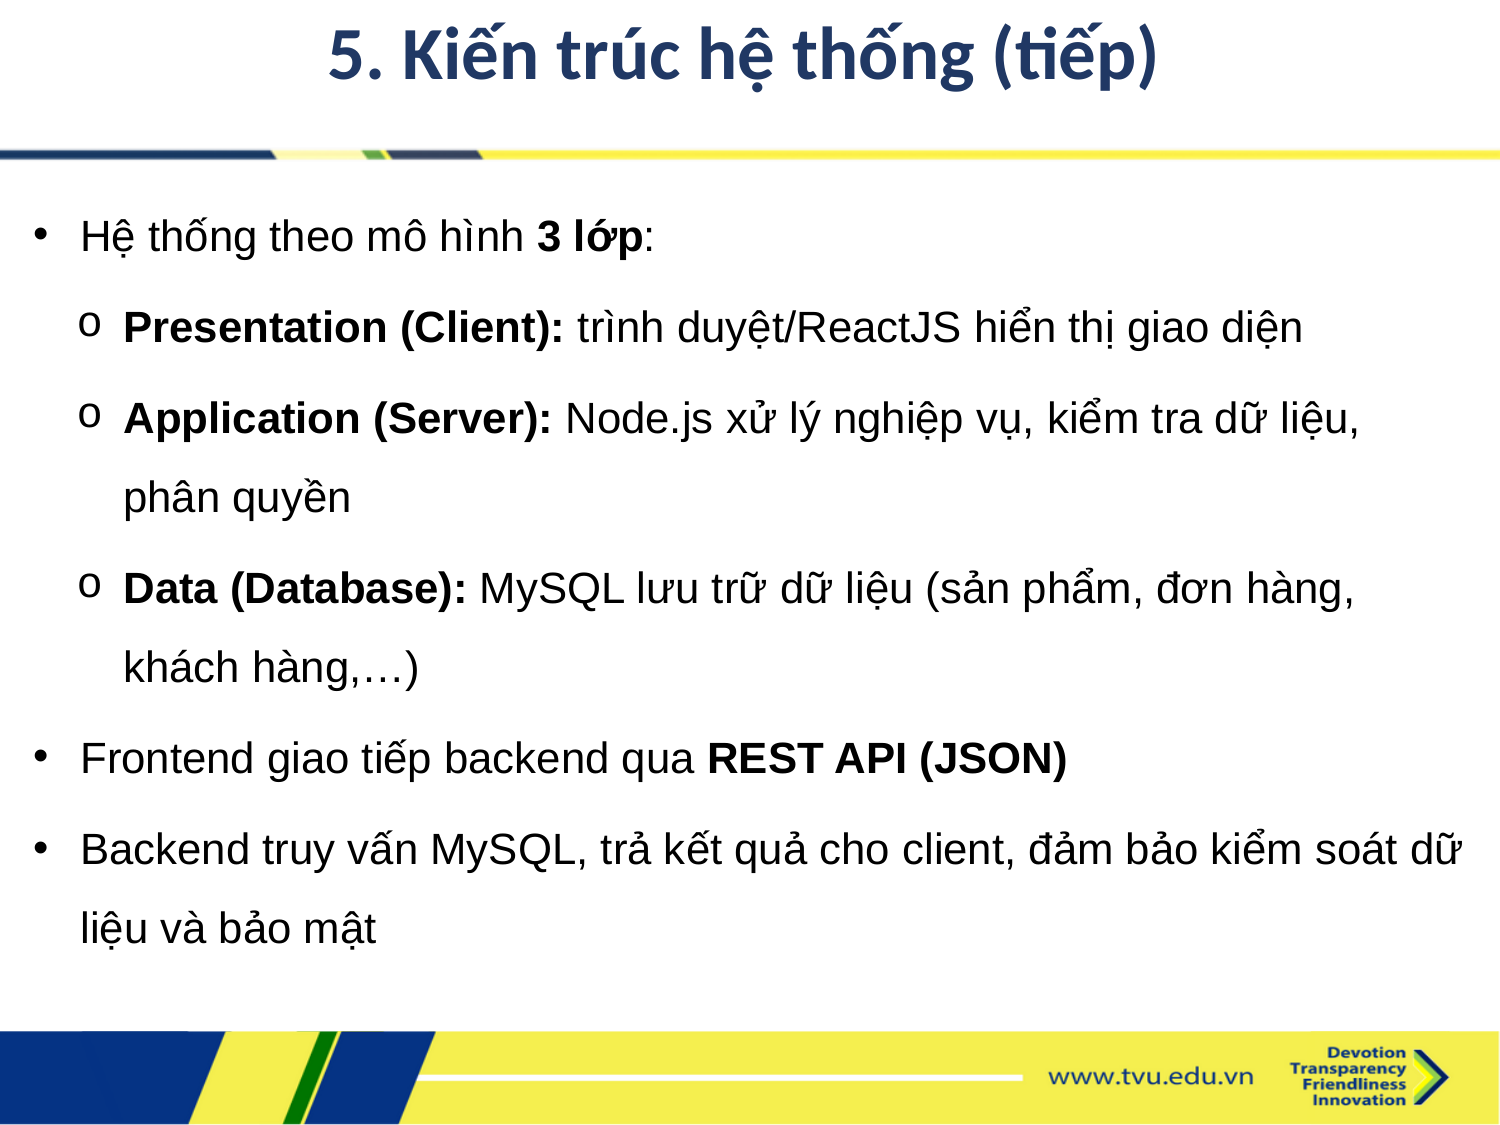

# 5. Kiến trúc hệ thống (tiếp)
Hệ thống theo mô hình 3 lớp:
Presentation (Client): trình duyệt/ReactJS hiển thị giao diện
Application (Server): Node.js xử lý nghiệp vụ, kiểm tra dữ liệu, phân quyền
Data (Database): MySQL lưu trữ dữ liệu (sản phẩm, đơn hàng, khách hàng,…)
Frontend giao tiếp backend qua REST API (JSON)
Backend truy vấn MySQL, trả kết quả cho client, đảm bảo kiểm soát dữ liệu và bảo mật